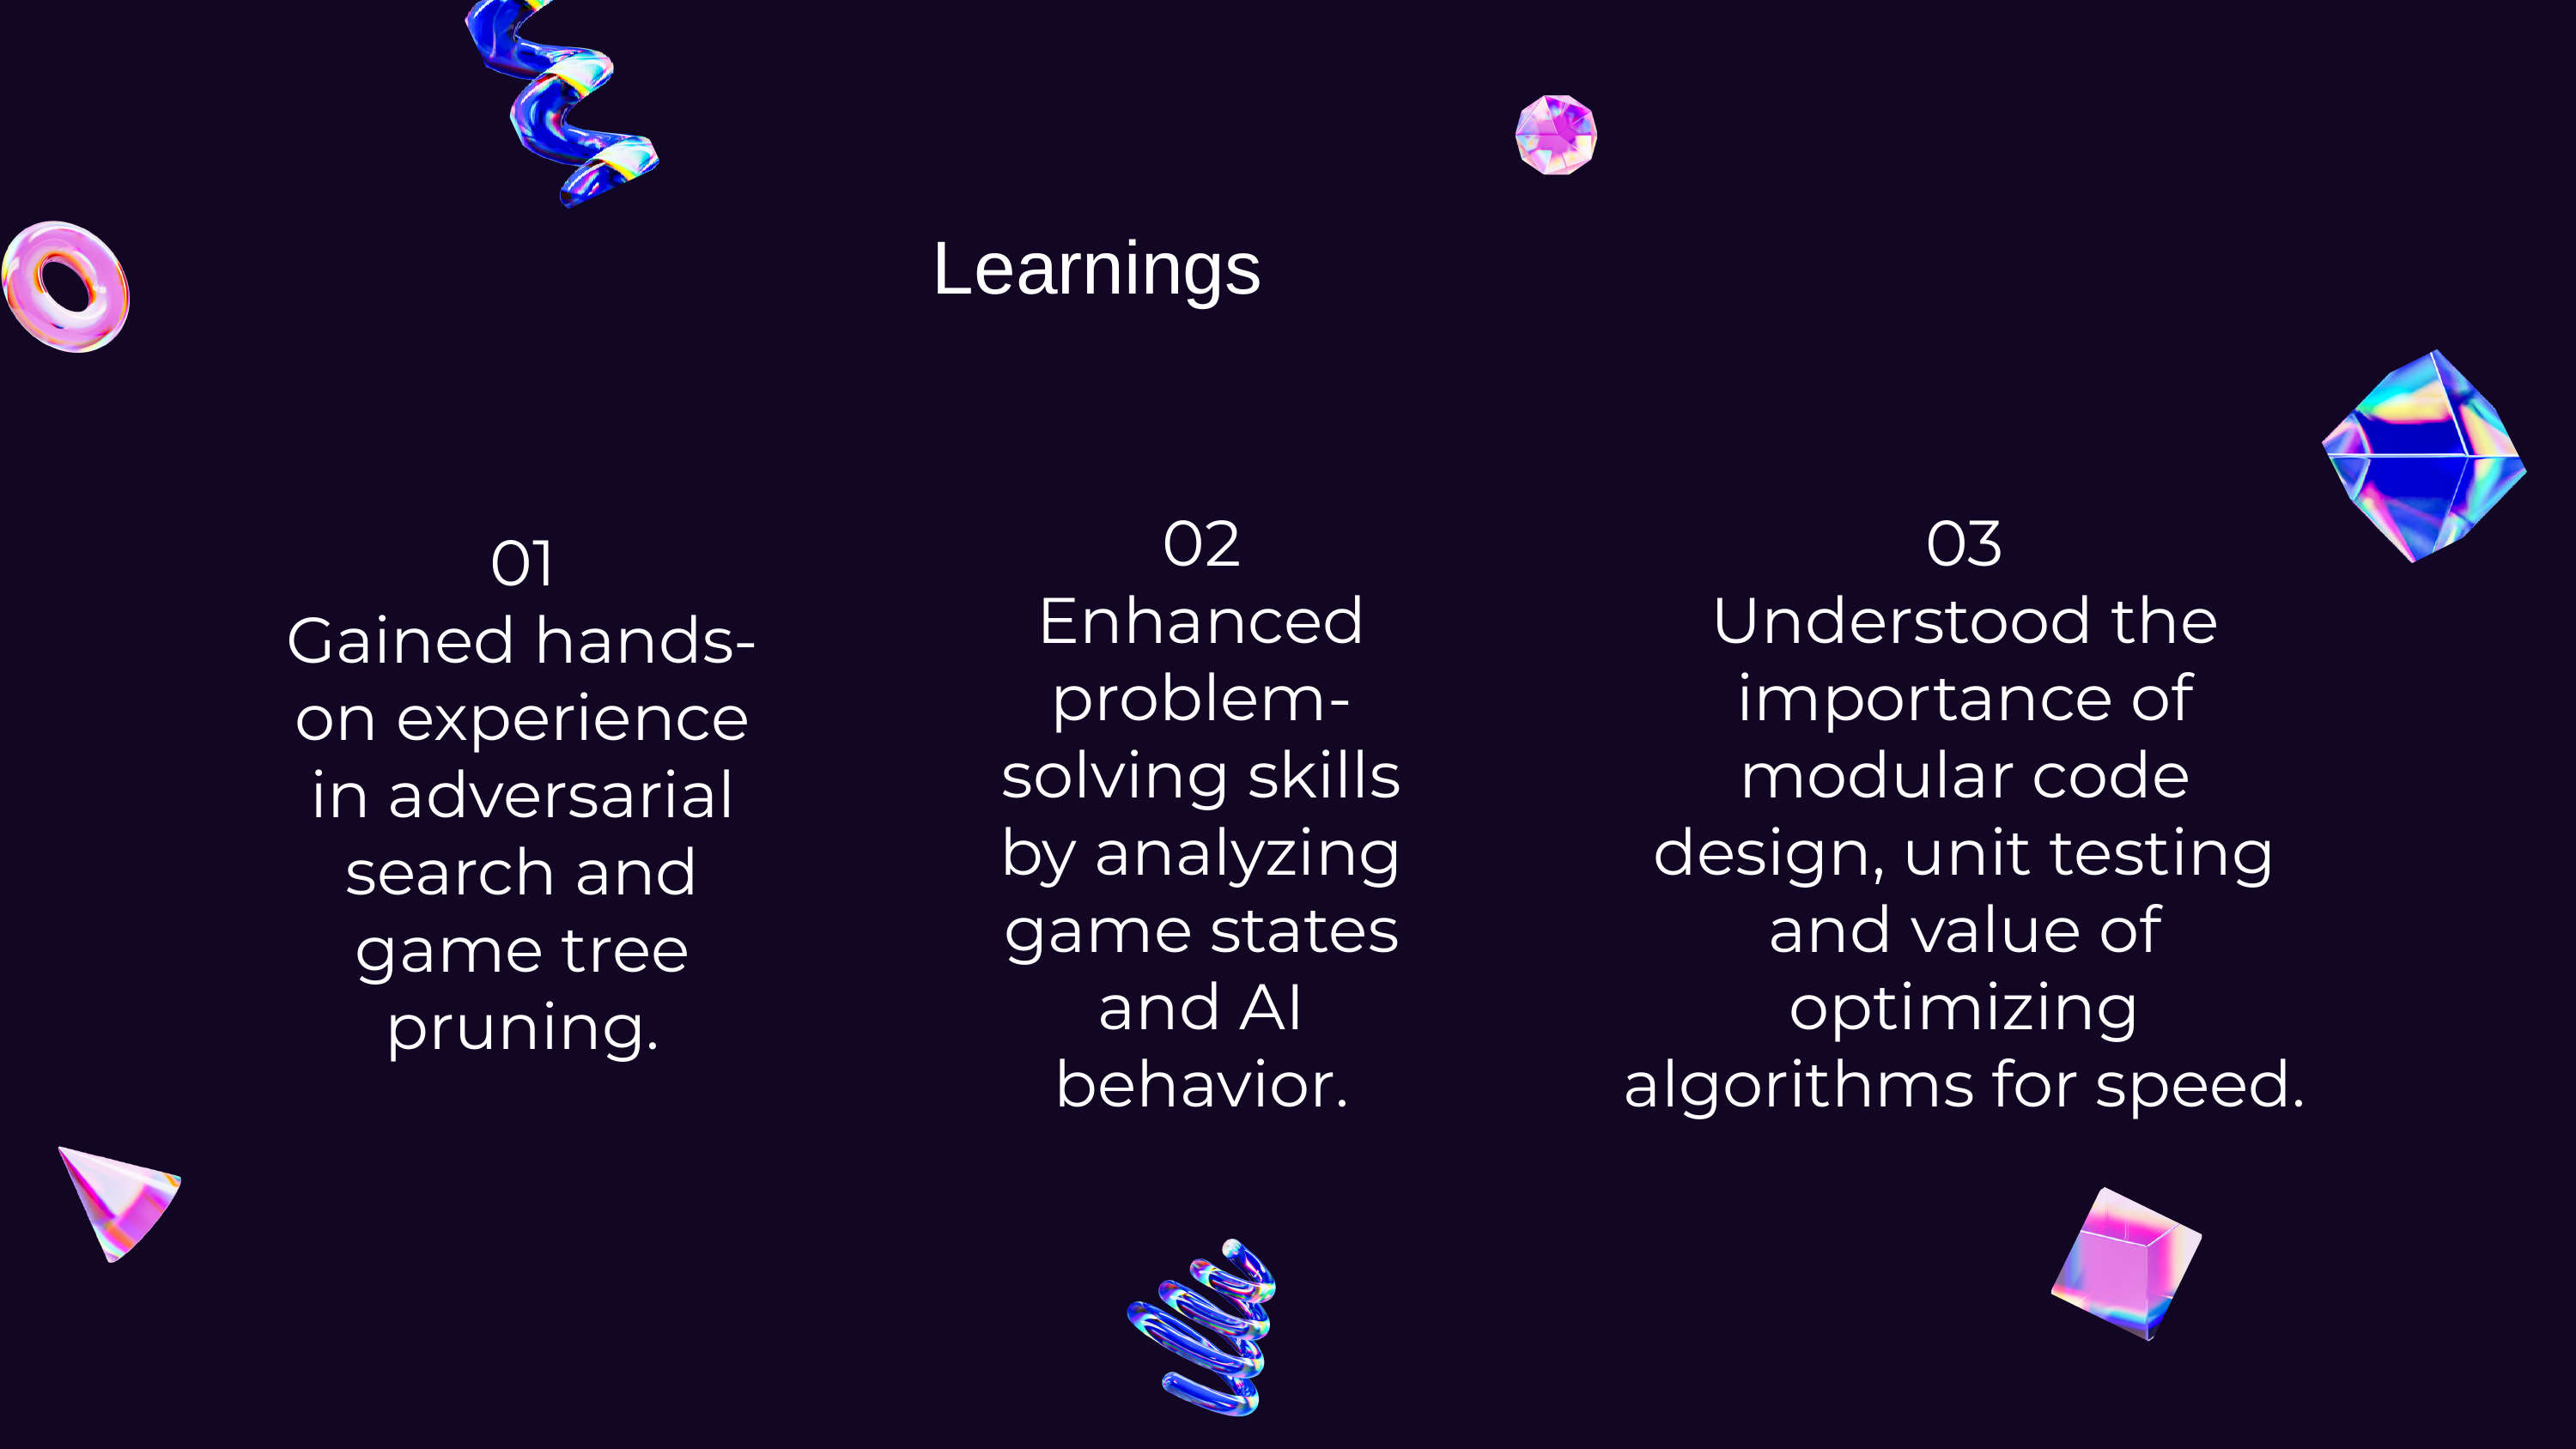

Learnings

02
Enhanced problem-solving skills by analyzing game states and AI behavior.

03
Understood the importance of modular code design, unit testing and value of optimizing algorithms for speed.
01
Gained hands-on experience in adversarial search and game tree pruning.